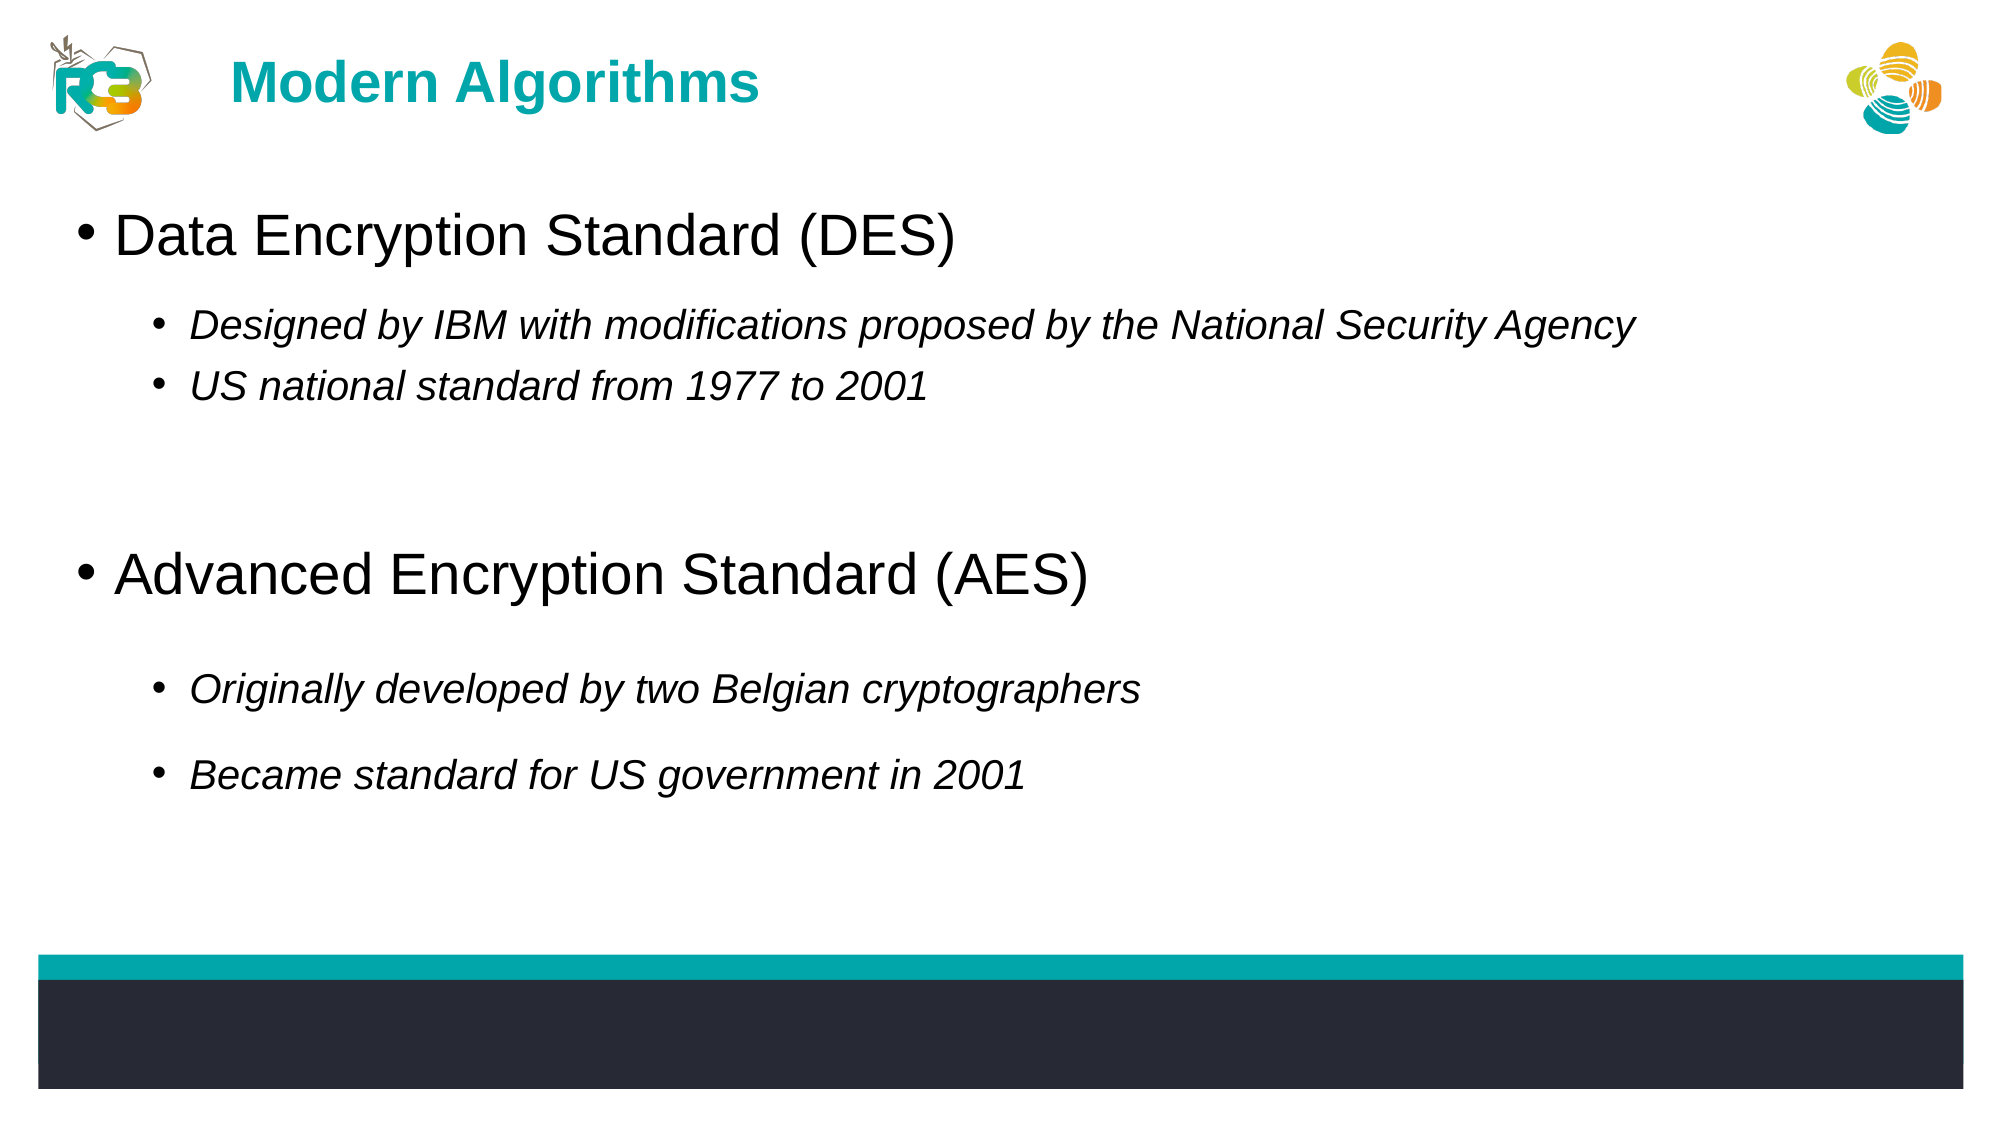

Modern Algorithms
Data Encryption Standard (DES)
Designed by IBM with modifications proposed by the National Security Agency
US national standard from 1977 to 2001

Advanced Encryption Standard (AES)
Originally developed by two Belgian cryptographers
Became standard for US government in 2001